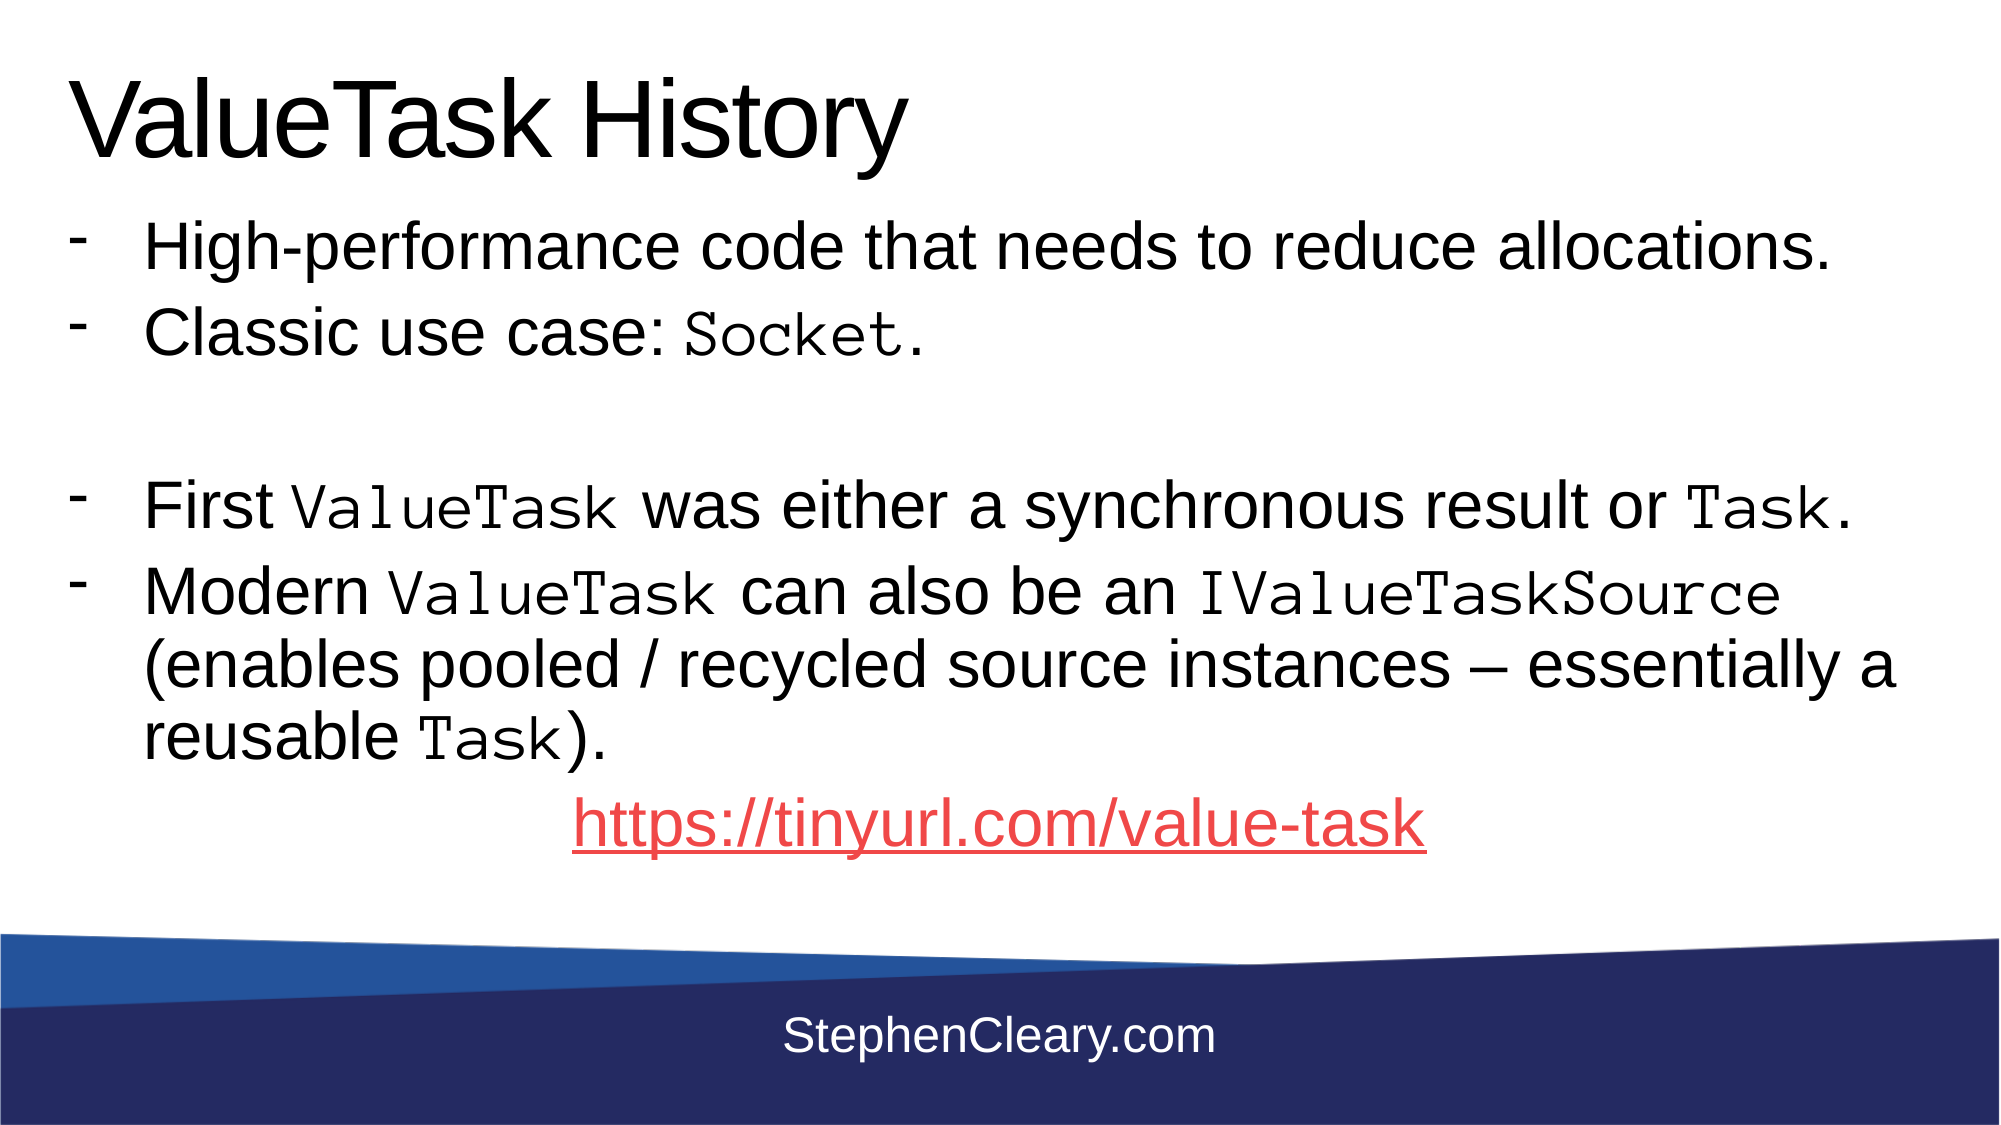

# ValueTask History
High-performance code that needs to reduce allocations.
Classic use case: Socket.

First ValueTask was either a synchronous result or Task.
Modern ValueTask can also be an IValueTaskSource (enables pooled / recycled source instances – essentially a reusable Task).
https://tinyurl.com/value-task